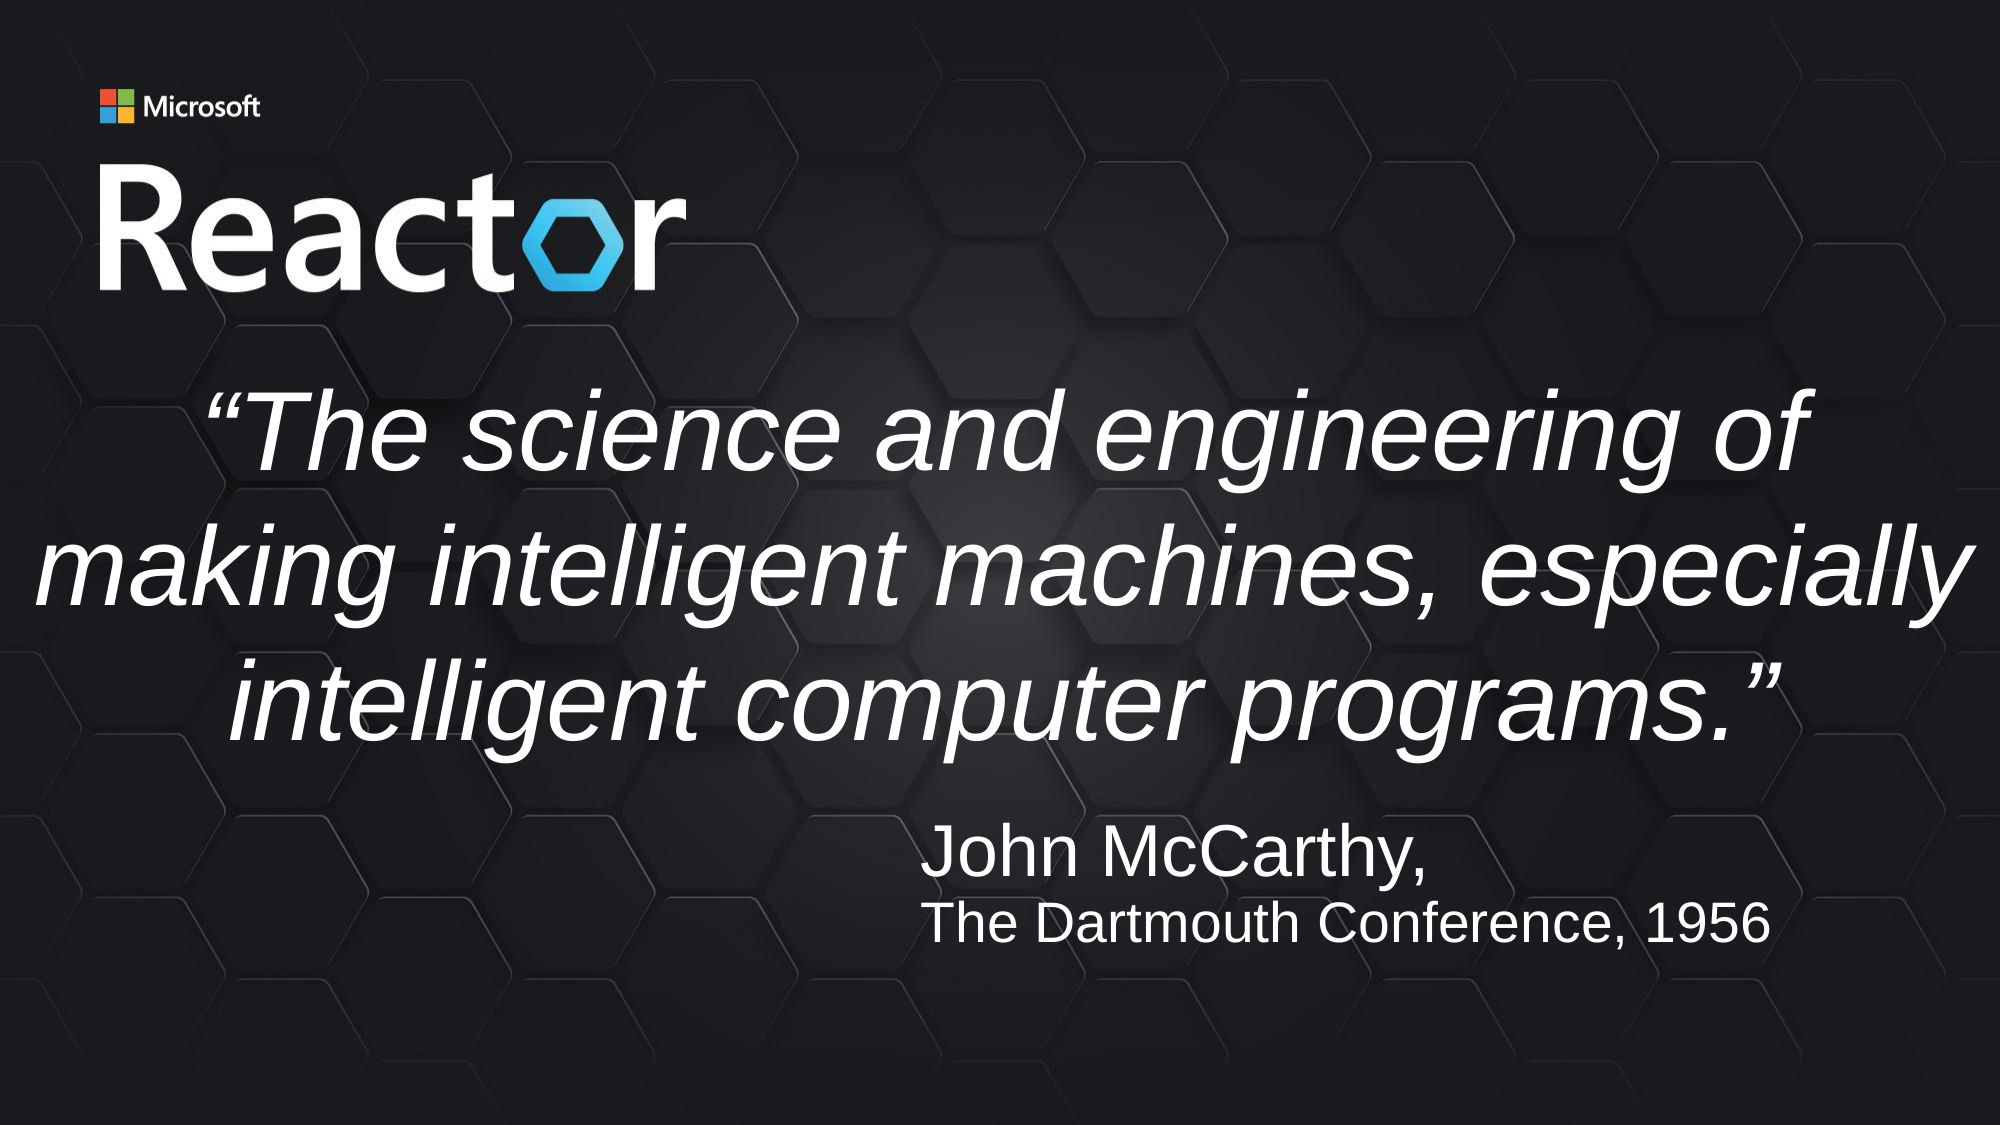

“The science and engineering of making intelligent machines, especially intelligent computer programs.”
John McCarthy,
The Dartmouth Conference, 1956